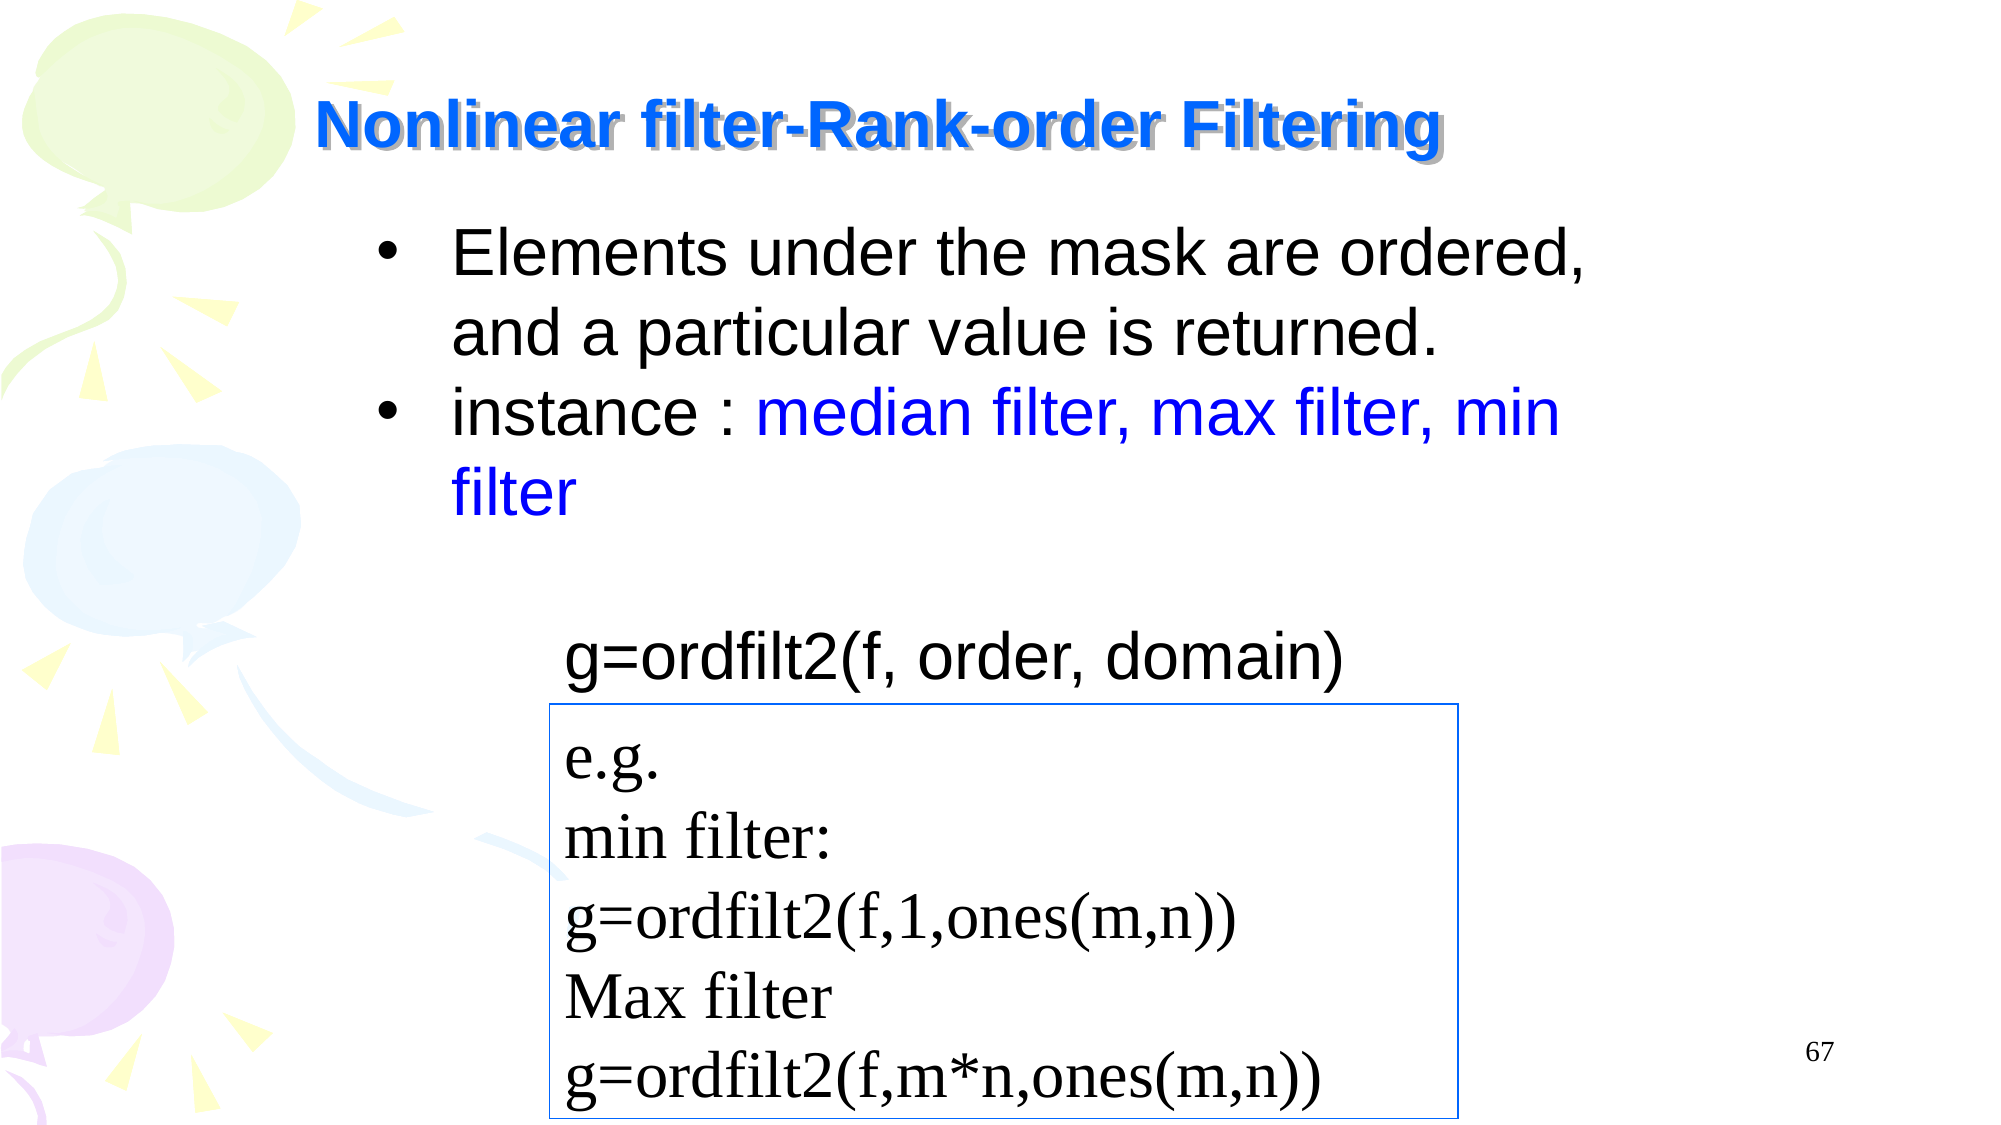

Nonlinear filter-Rank-order Filtering

Elements under the mask are ordered, and a particular value is returned.
instance : median filter, max filter, min filter

g=ordfilt2(f, order, domain)
e.g.
min filter: g=ordfilt2(f,1,ones(m,n))
Max filter g=ordfilt2(f,m*n,ones(m,n))
67